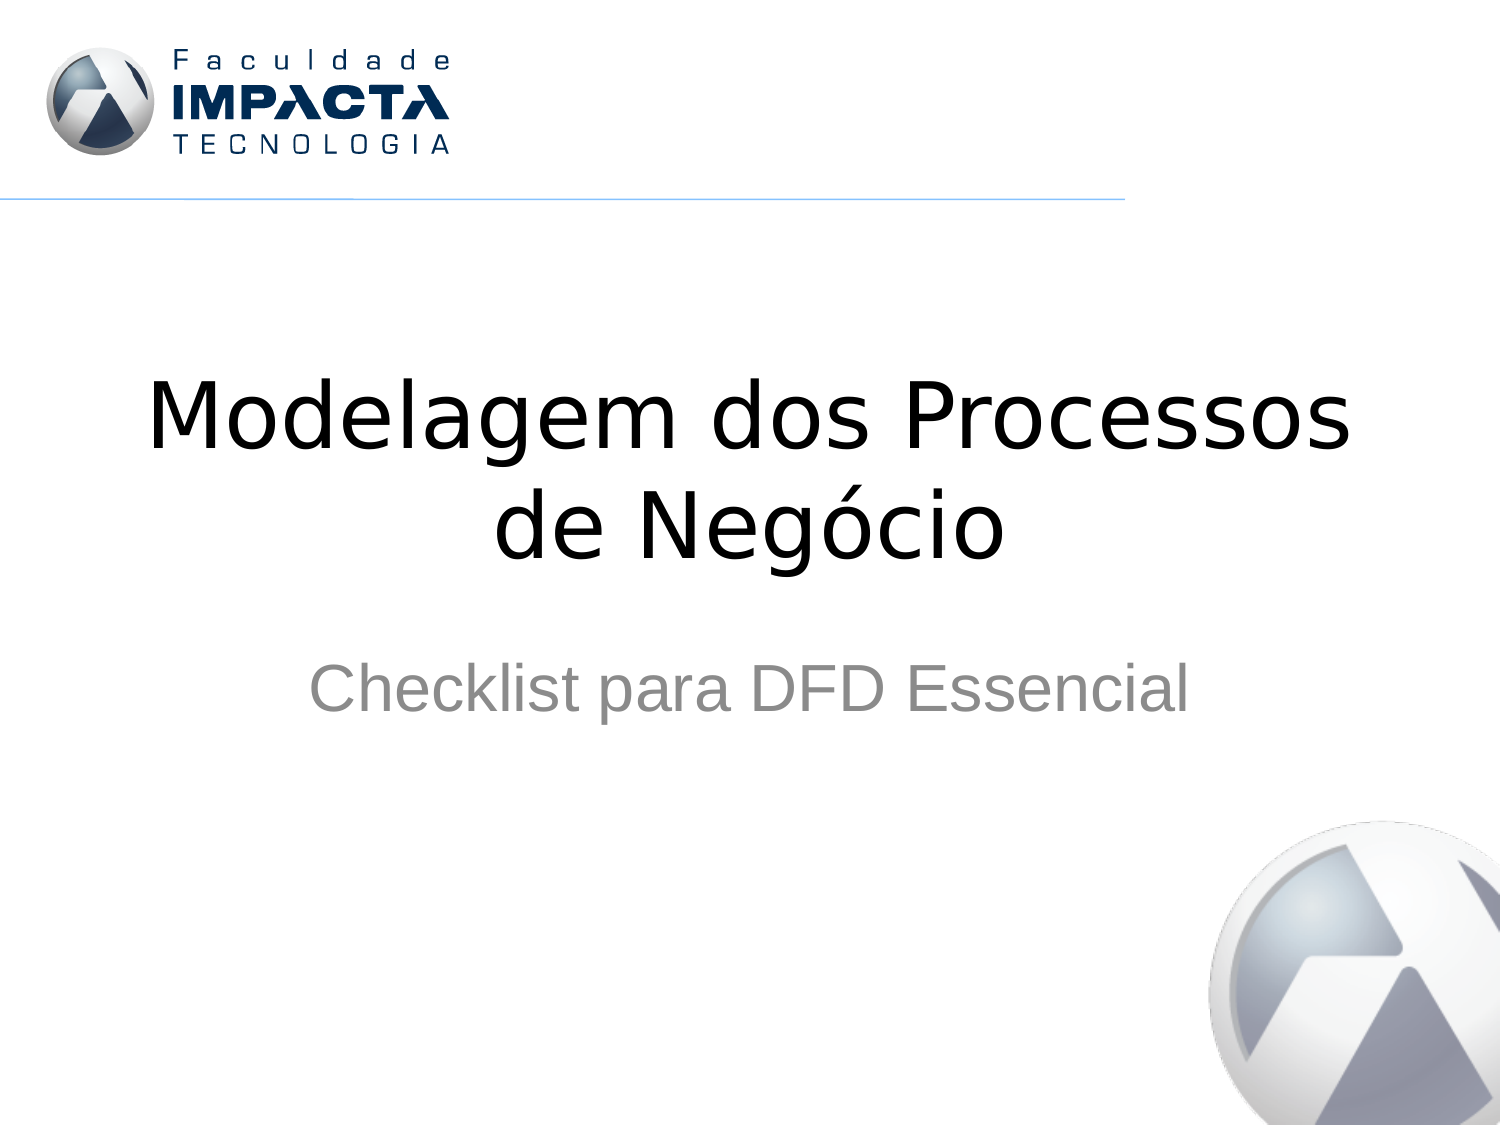

# Modelagem dos Processos de Negócio
Checklist para DFD Essencial